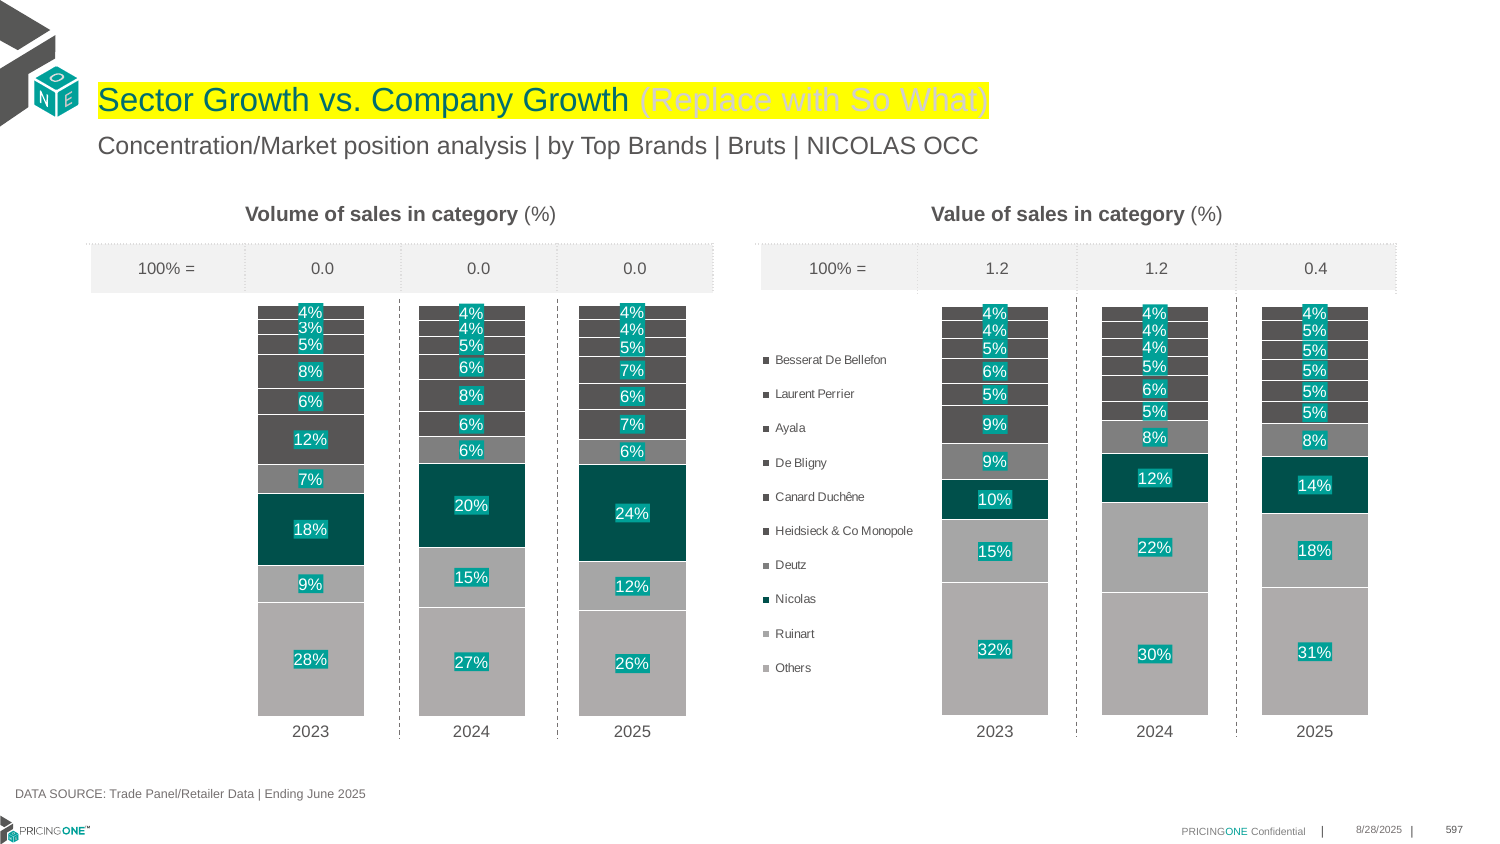

# Sector Growth vs. Company Growth (Replace with So What)
Concentration/Market position analysis | by Top Brands | Bruts | NICOLAS OCC
| Volume of sales in category (%) |  |  |  |
| --- | --- | --- | --- |
| 100% = | 0.0 | 0.0 | 0.0 |
| Value of sales in category (%) |  |  |  |
| --- | --- | --- | --- |
| 100% = | 1.2 | 1.2 | 0.4 |

### Chart

| Category | Others | Ruinart | Nicolas | Deutz | Heidsieck & Co Monopole | Canard Duchêne | De Bligny | Ayala | Laurent Perrier | Besserat De Bellefon |
|---|---|---|---|---|---|---|---|---|---|---|
| 2023 | 0.27765838904807383 | 0.08970073225087552 | 0.17601878382680675 | 0.06928525947150589 | 0.12117956064947469 | 0.06399235912129896 | 0.08182107609041707 | 0.05030245144858325 | 0.03442375039796243 | 0.03561763769500159 |
| 2024 | 0.265441551812149 | 0.14586523736600307 | 0.2049089671601157 | 0.06444614599285349 | 0.0608728943338438 | 0.07831376552662923 | 0.05980942657818615 | 0.045303726391015826 | 0.03751914241960184 | 0.03751914241960184 |
| 2025 | 0.2565489749430524 | 0.12015945330296128 | 0.2364749430523918 | 0.06150341685649203 | 0.07232346241457858 | 0.06306947608200456 | 0.06563211845102505 | 0.04527334851936219 | 0.04356492027334852 | 0.0354498861047836 |

### Chart

| Category | Others | Ruinart | Nicolas | Deutz | Heidsieck & Co Monopole | Canard Duchêne | De Bligny | Ayala | Laurent Perrier | Besserat De Bellefon |
|---|---|---|---|---|---|---|---|---|---|---|
| 2023 | 0.32463888034983296 | 0.15323818856268323 | 0.0996366345552379 | 0.08735522866309701 | 0.09227125242813664 | 0.05362380591719487 | 0.060555687876582664 | 0.0491322167270078 | 0.04325441597390428 | 0.03629368894632262 |
| 2024 | 0.30199921454010986 | 0.21882390022973858 | 0.1191640414439652 | 0.07961714729732691 | 0.047592801411805156 | 0.06223168369901042 | 0.04701213417542724 | 0.044138294877823905 | 0.04281936276616724 | 0.03660141955862548 |
| 2025 | 0.3119512949579596 | 0.18255392143078092 | 0.13821602317145187 | 0.08016647450859087 | 0.053350580692331485 | 0.05146087005427294 | 0.05211608222490931 | 0.04630353477123816 | 0.048477264418885856 | 0.035403953769579034 |
DATA SOURCE: Trade Panel/Retailer Data | Ending June 2025

8/28/2025
597